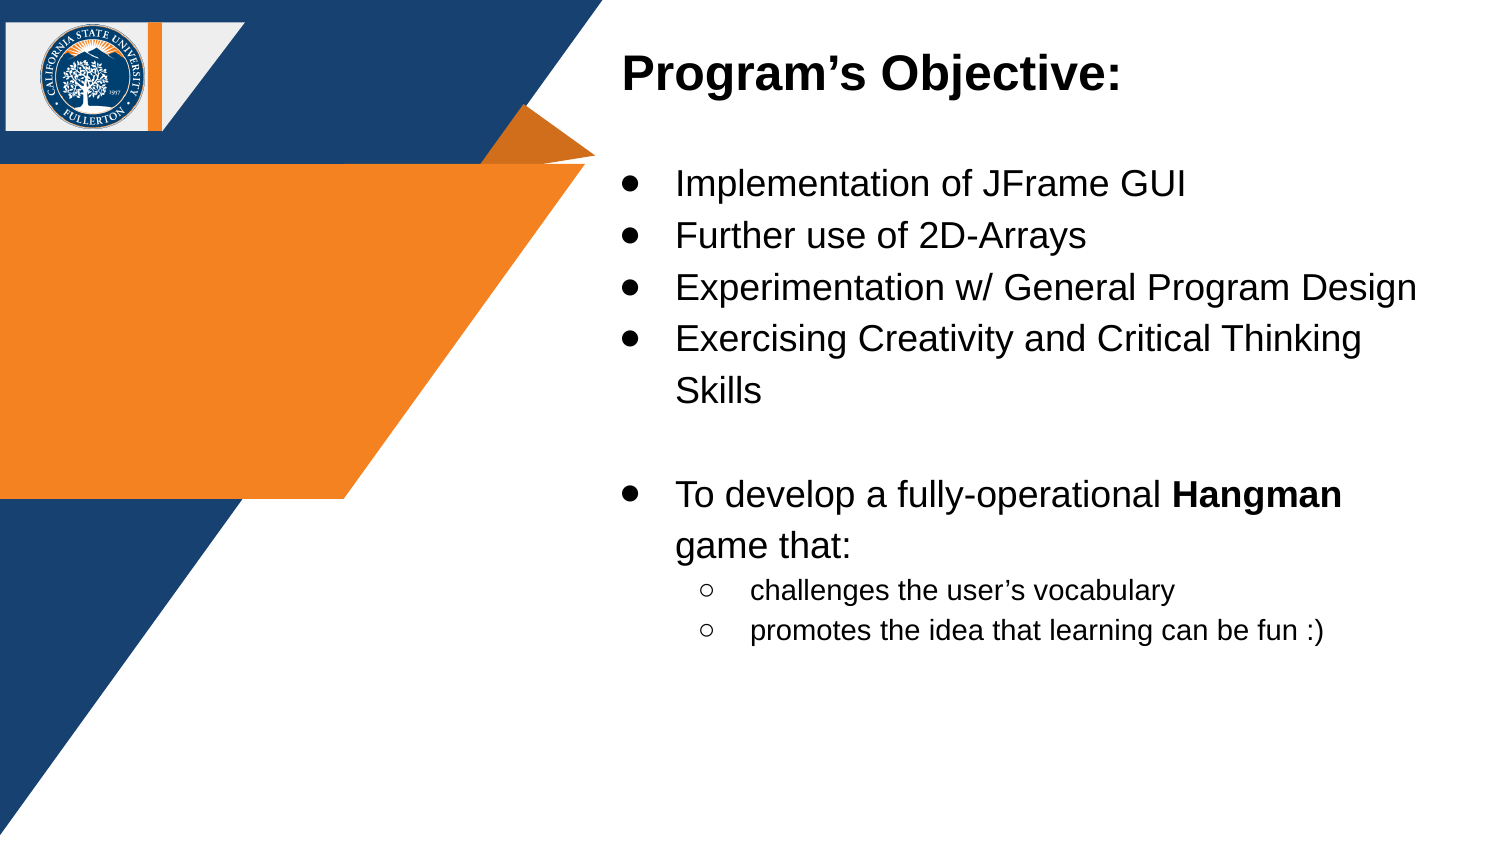

# Program’s Objective:
Implementation of JFrame GUI
Further use of 2D-Arrays
Experimentation w/ General Program Design
Exercising Creativity and Critical Thinking Skills
To develop a fully-operational Hangman game that:
challenges the user’s vocabulary
promotes the idea that learning can be fun :)